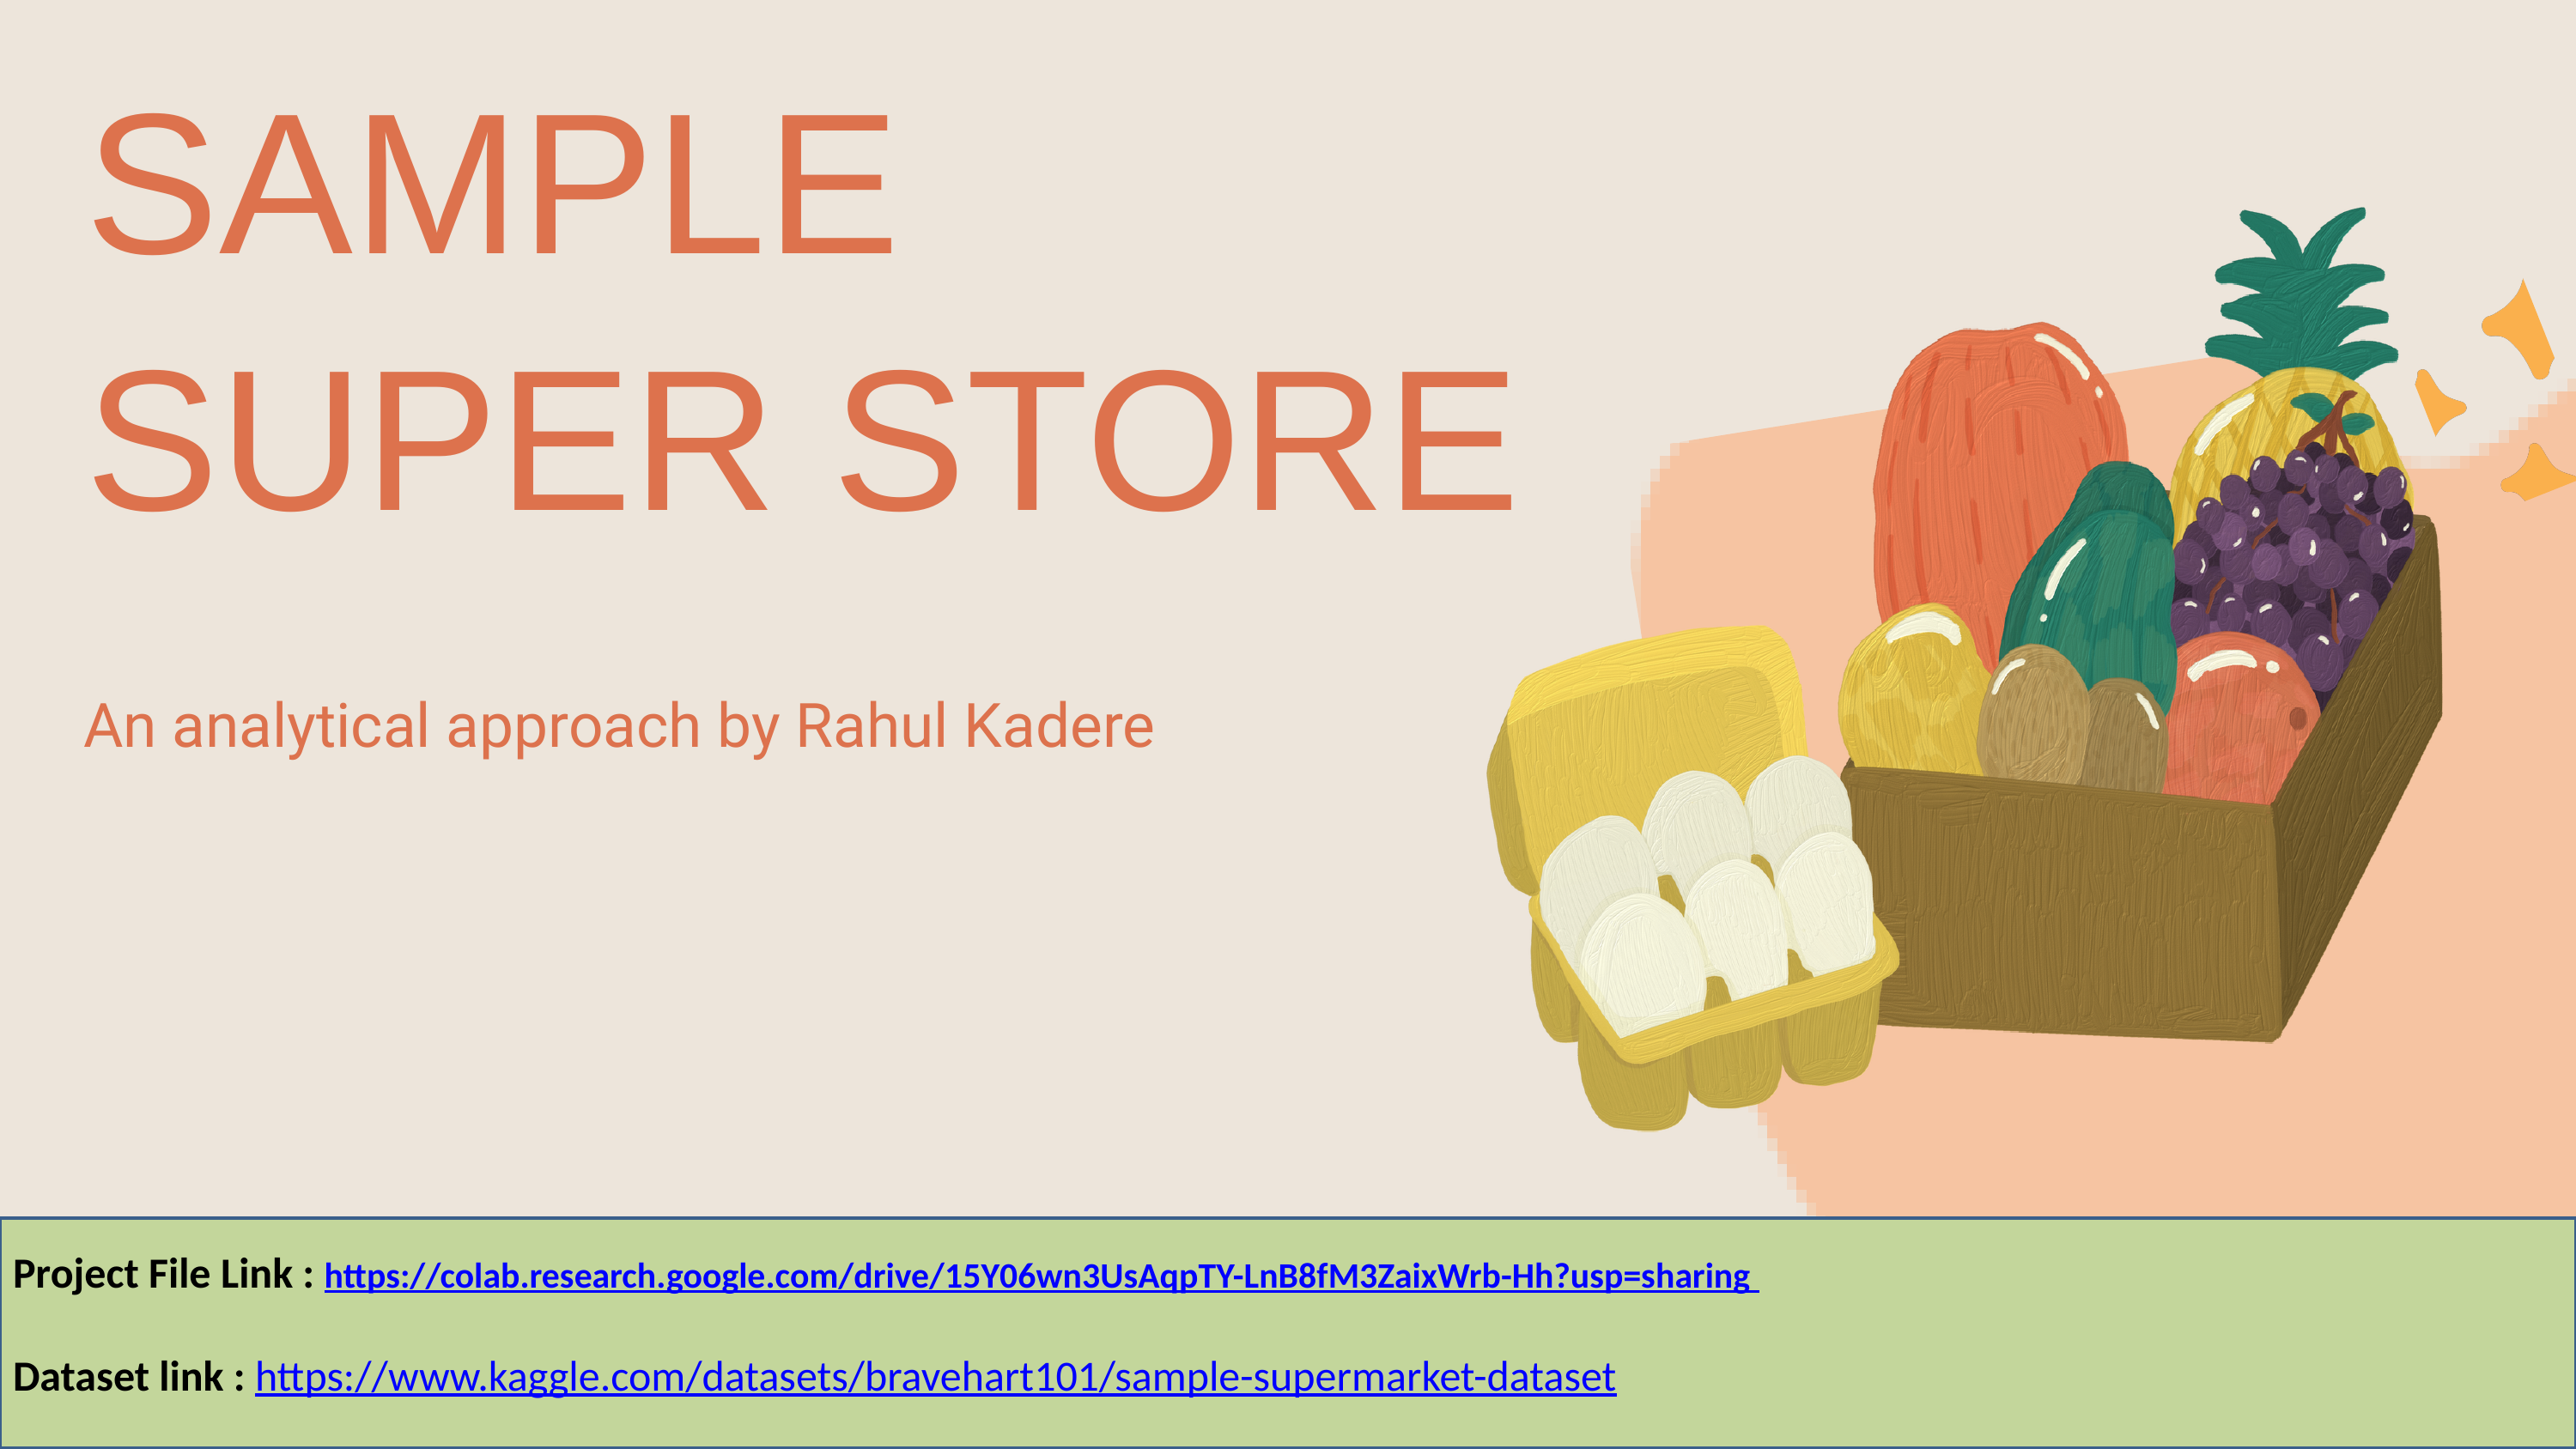

SAMPLE SUPER STORE

An analytical approach by Rahul Kadere

Project File Link : https://colab.research.google.com/drive/15Y06wn3UsAqpTY-LnB8fM3ZaixWrb-Hh?usp=sharing

Dataset link : https://www.kaggle.com/datasets/bravehart101/sample-supermarket-dataset